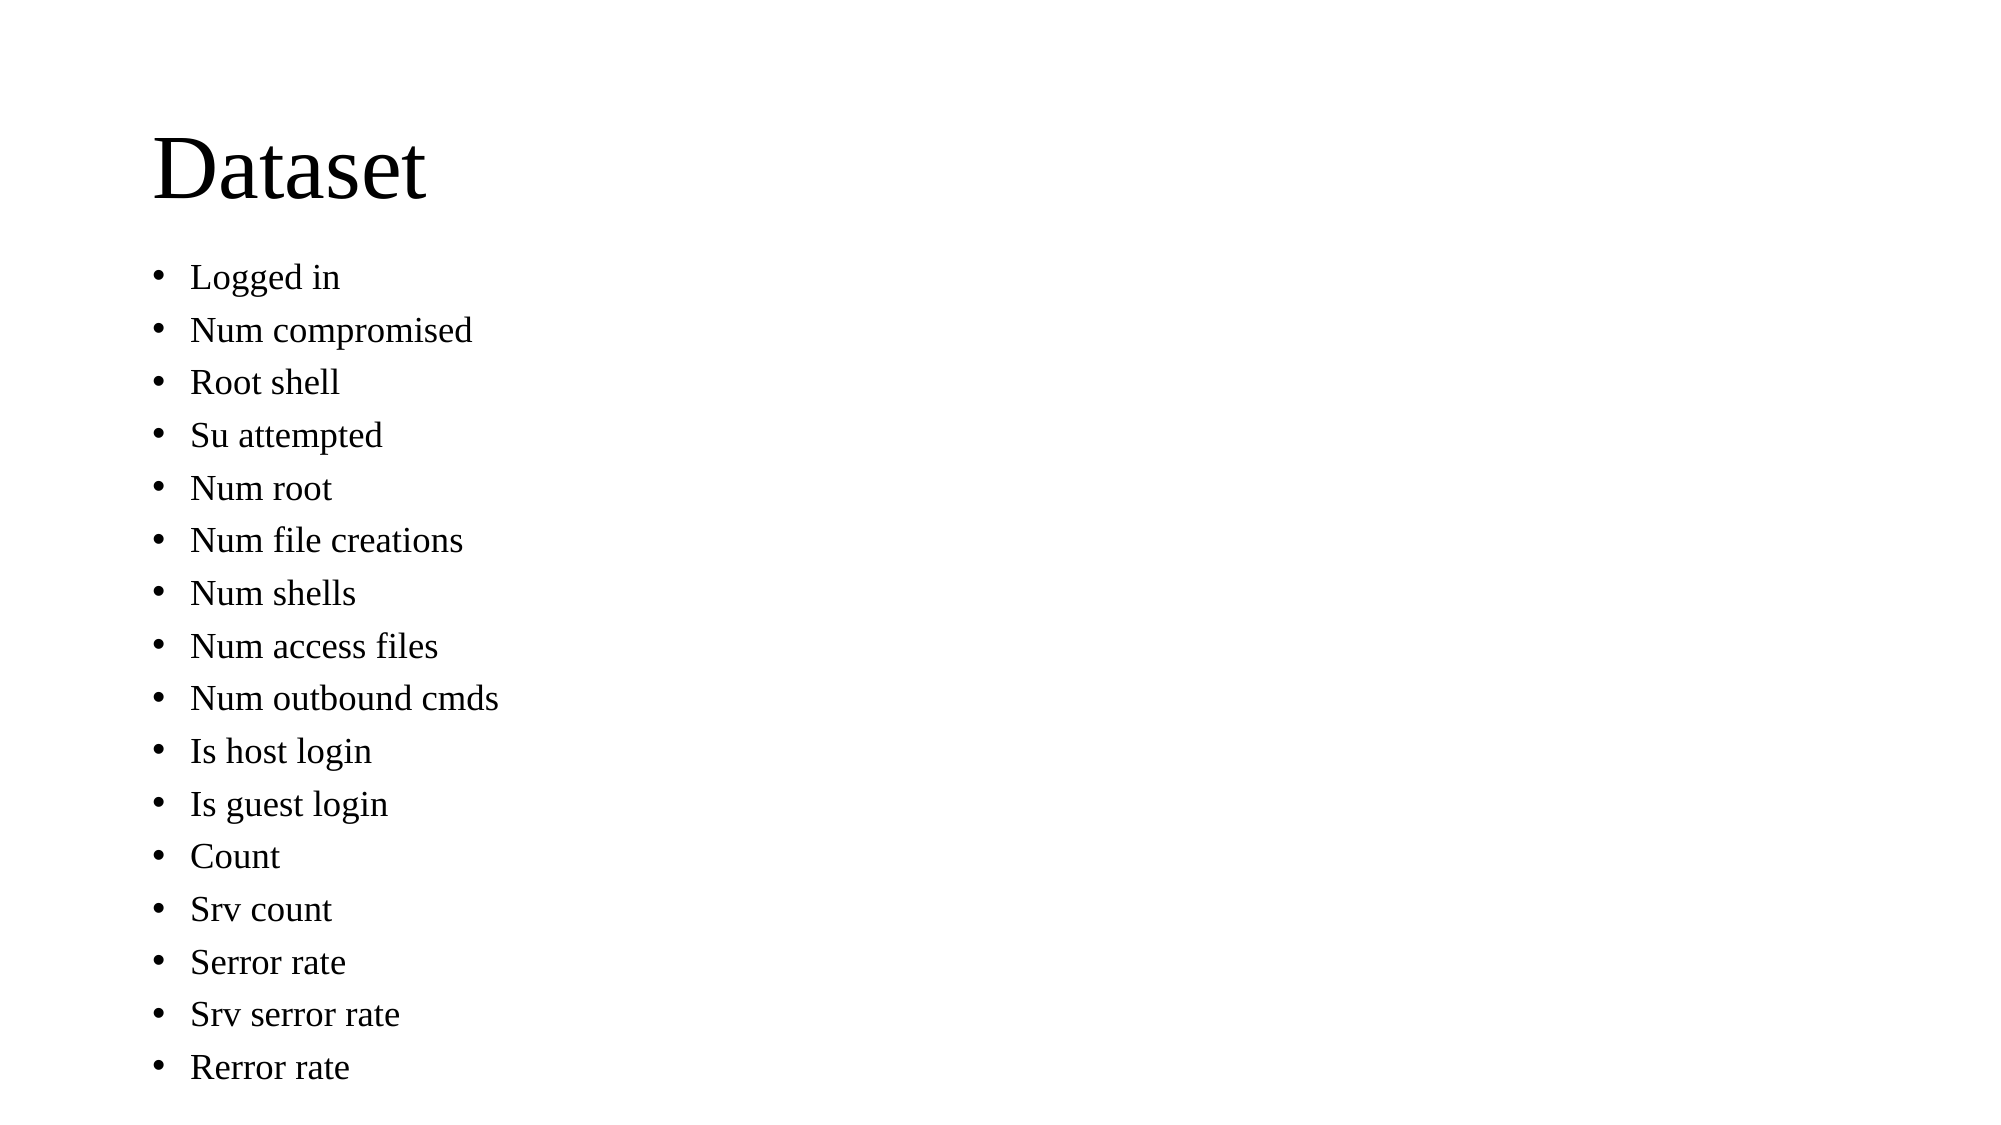

# Dataset
Logged in
Num compromised
Root shell
Su attempted
Num root
Num file creations
Num shells
Num access files
Num outbound cmds
Is host login
Is guest login
Count
Srv count
Serror rate
Srv serror rate
Rerror rate